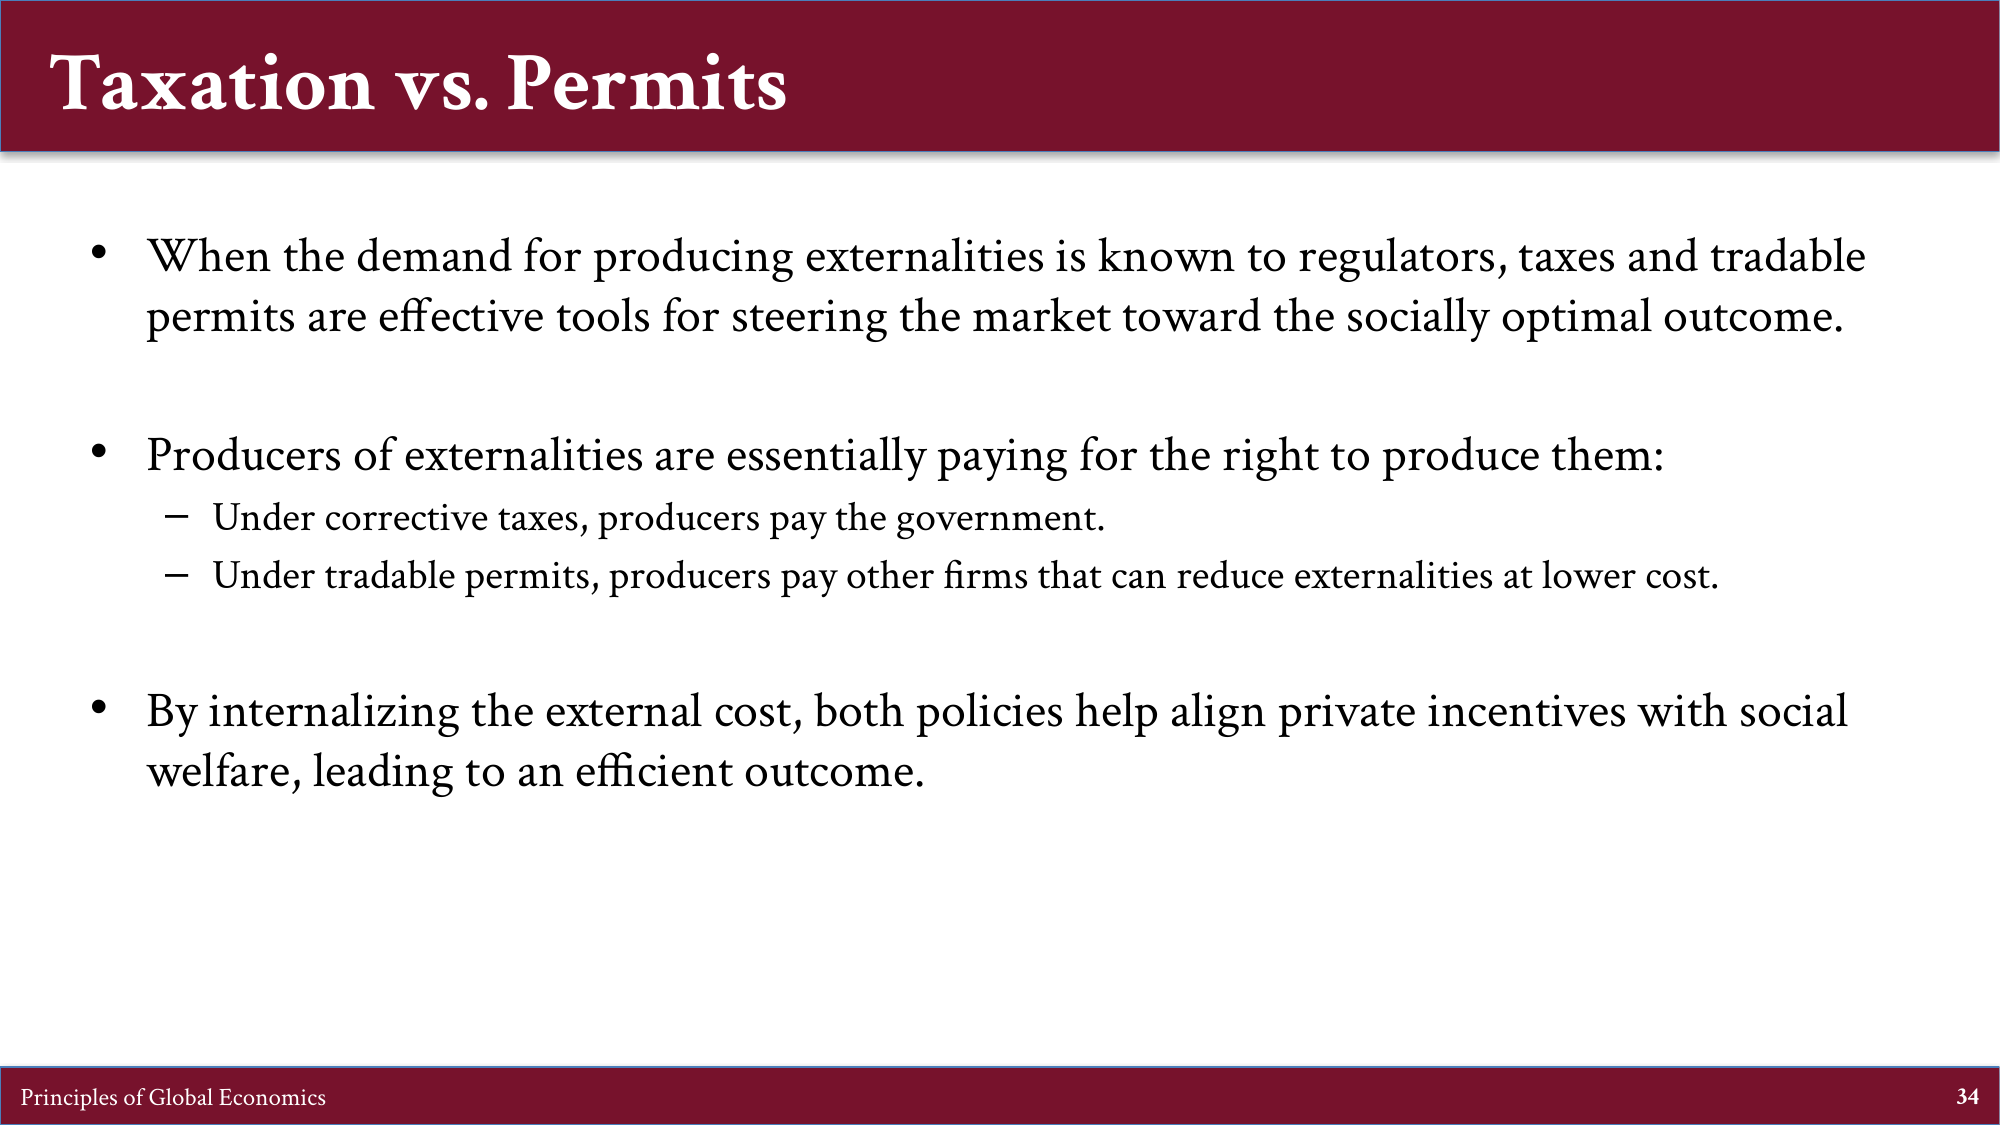

# Taxation vs. Permits
When the demand for producing externalities is known to regulators, taxes and tradable permits are effective tools for steering the market toward the socially optimal outcome.

Producers of externalities are essentially paying for the right to produce them:
Under corrective taxes, producers pay the government.
Under tradable permits, producers pay other firms that can reduce externalities at lower cost.

By internalizing the external cost, both policies help align private incentives with social welfare, leading to an efficient outcome.

 Principles of Global Economics
34